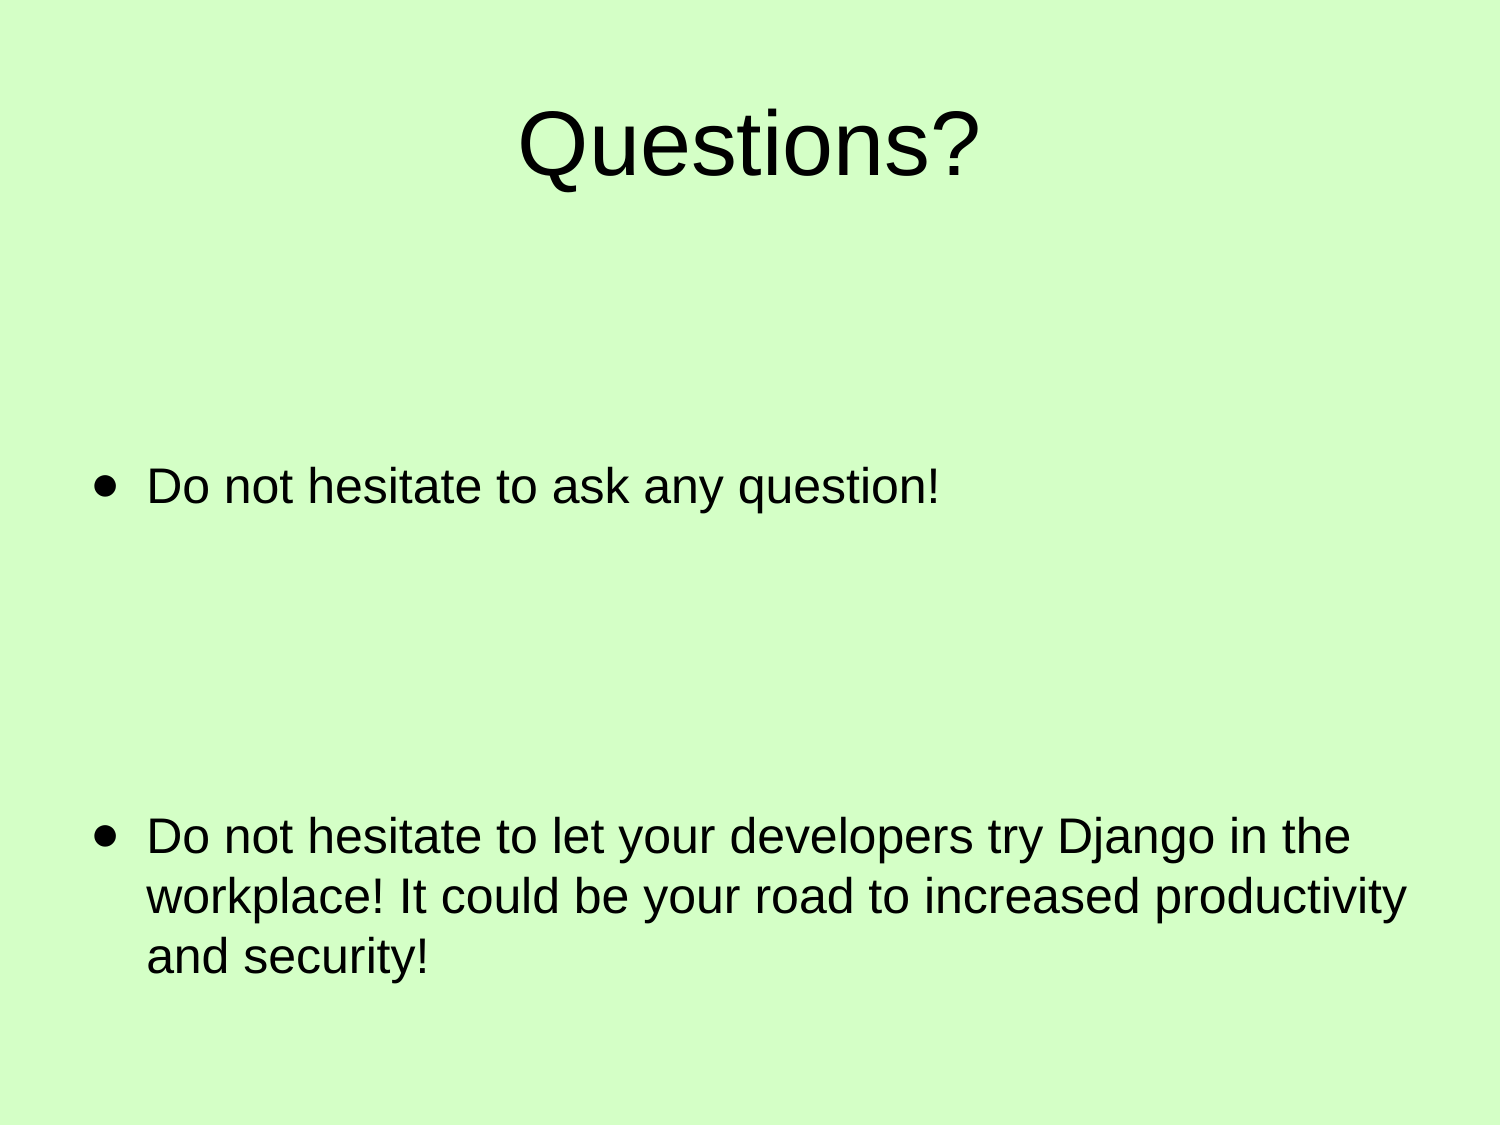

# Questions?

Do not hesitate to ask any question!

Do not hesitate to let your developers try Django in the workplace! It could be your road to increased productivity and security!